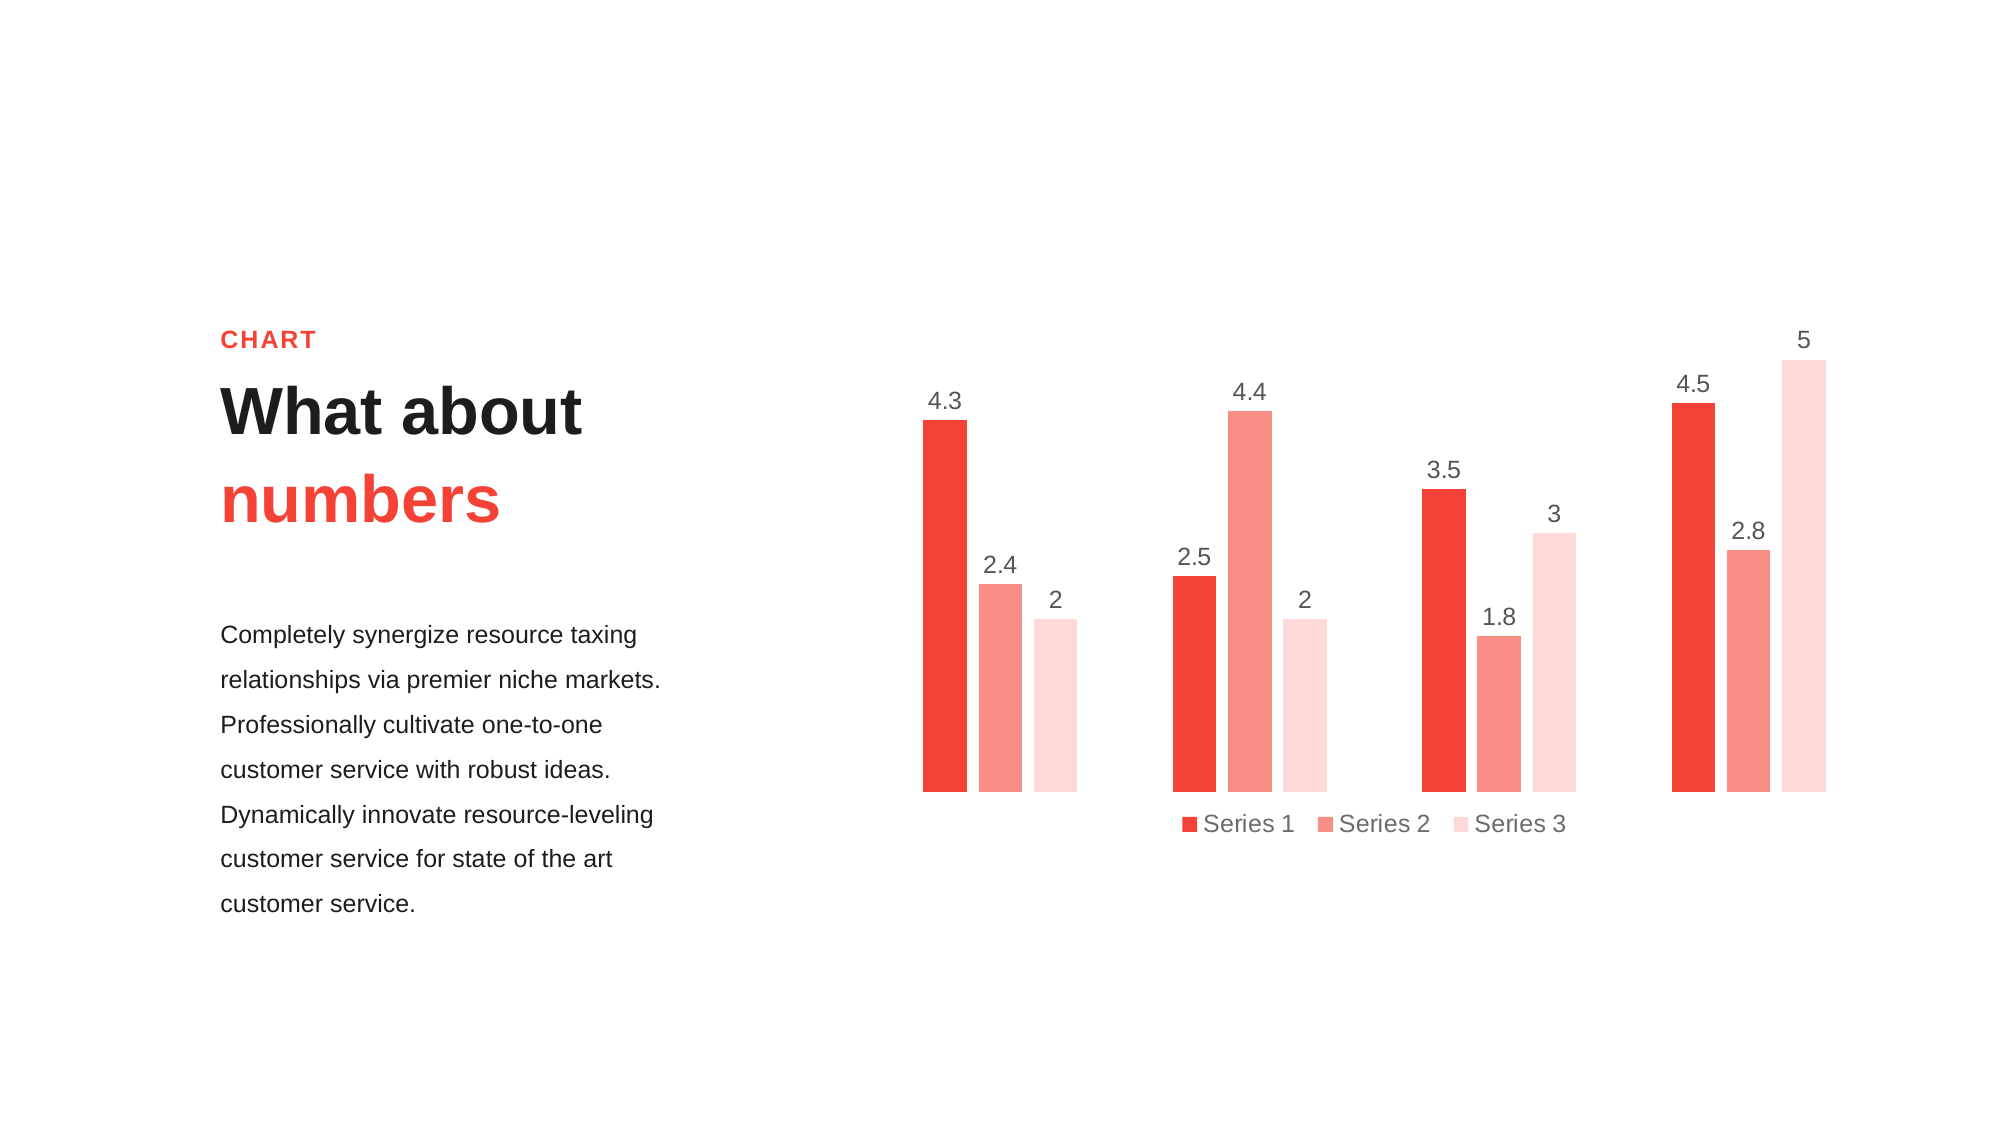

### Chart

| Category | Series 1 | Series 2 | Series 3 |
|---|---|---|---|
| Category 1 | 4.3 | 2.4 | 2.0 |
| Category 2 | 2.5 | 4.4 | 2.0 |
| Category 3 | 3.5 | 1.8 | 3.0 |
| Category 4 | 4.5 | 2.8 | 5.0 |
CHART
What about
numbers
Completely synergize resource taxing relationships via premier niche markets. Professionally cultivate one-to-one customer service with robust ideas. Dynamically innovate resource-leveling customer service for state of the art customer service.